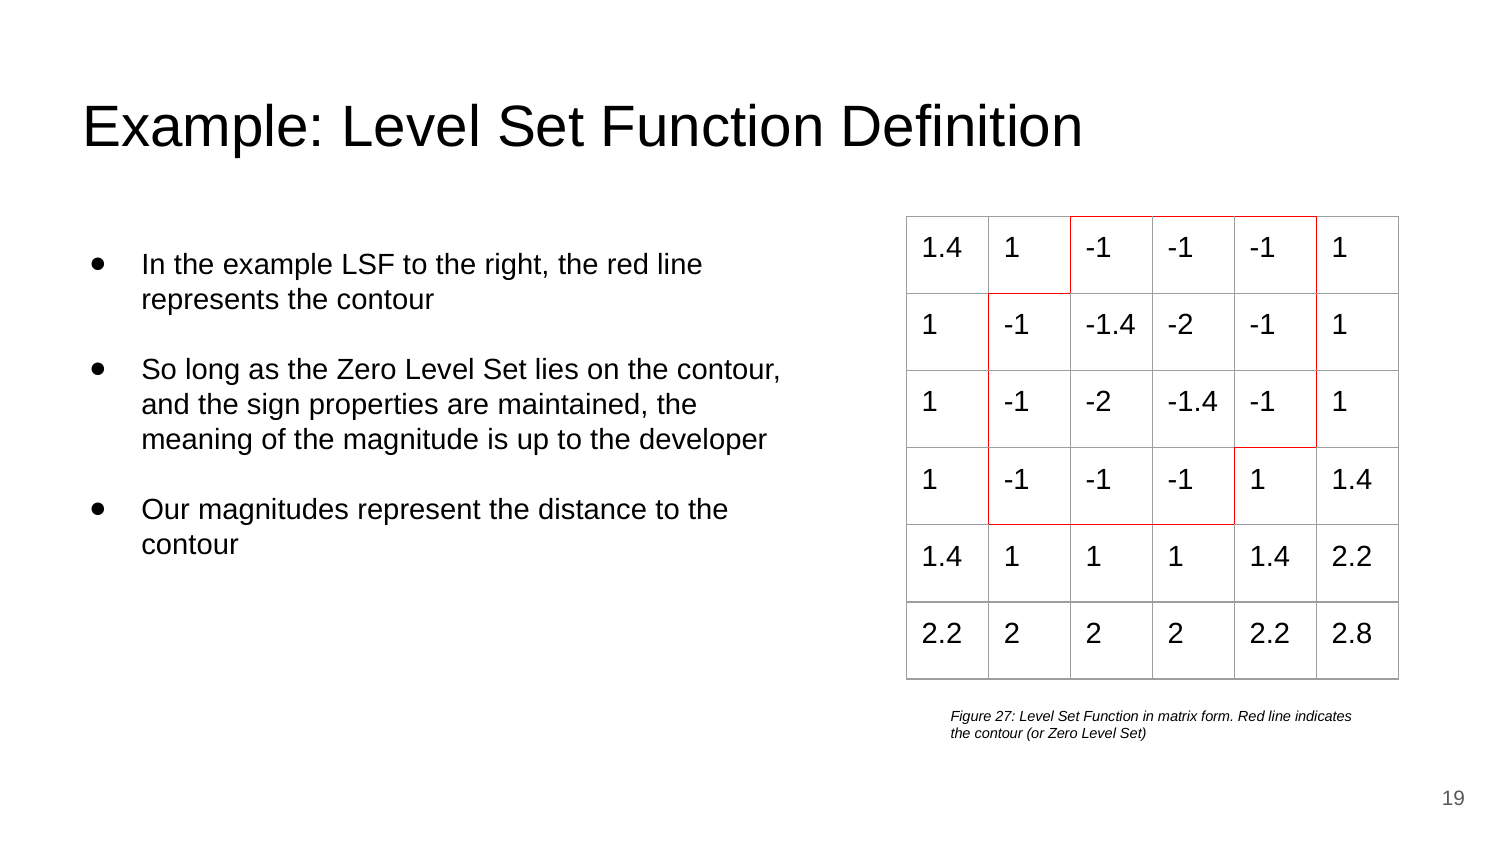

# Example: Level Set Function Definition
| 1.4 | 1 | -1 | -1 | -1 | 1 |
| --- | --- | --- | --- | --- | --- |
| 1 | -1 | -1.4 | -2 | -1 | 1 |
| 1 | -1 | -2 | -1.4 | -1 | 1 |
| 1 | -1 | -1 | -1 | 1 | 1.4 |
| 1.4 | 1 | 1 | 1 | 1.4 | 2.2 |
| 2.2 | 2 | 2 | 2 | 2.2 | 2.8 |
In the example LSF to the right, the red line represents the contour
So long as the Zero Level Set lies on the contour, and the sign properties are maintained, the meaning of the magnitude is up to the developer
Our magnitudes represent the distance to the contour
Figure 27: Level Set Function in matrix form. Red line indicates the contour (or Zero Level Set)
19